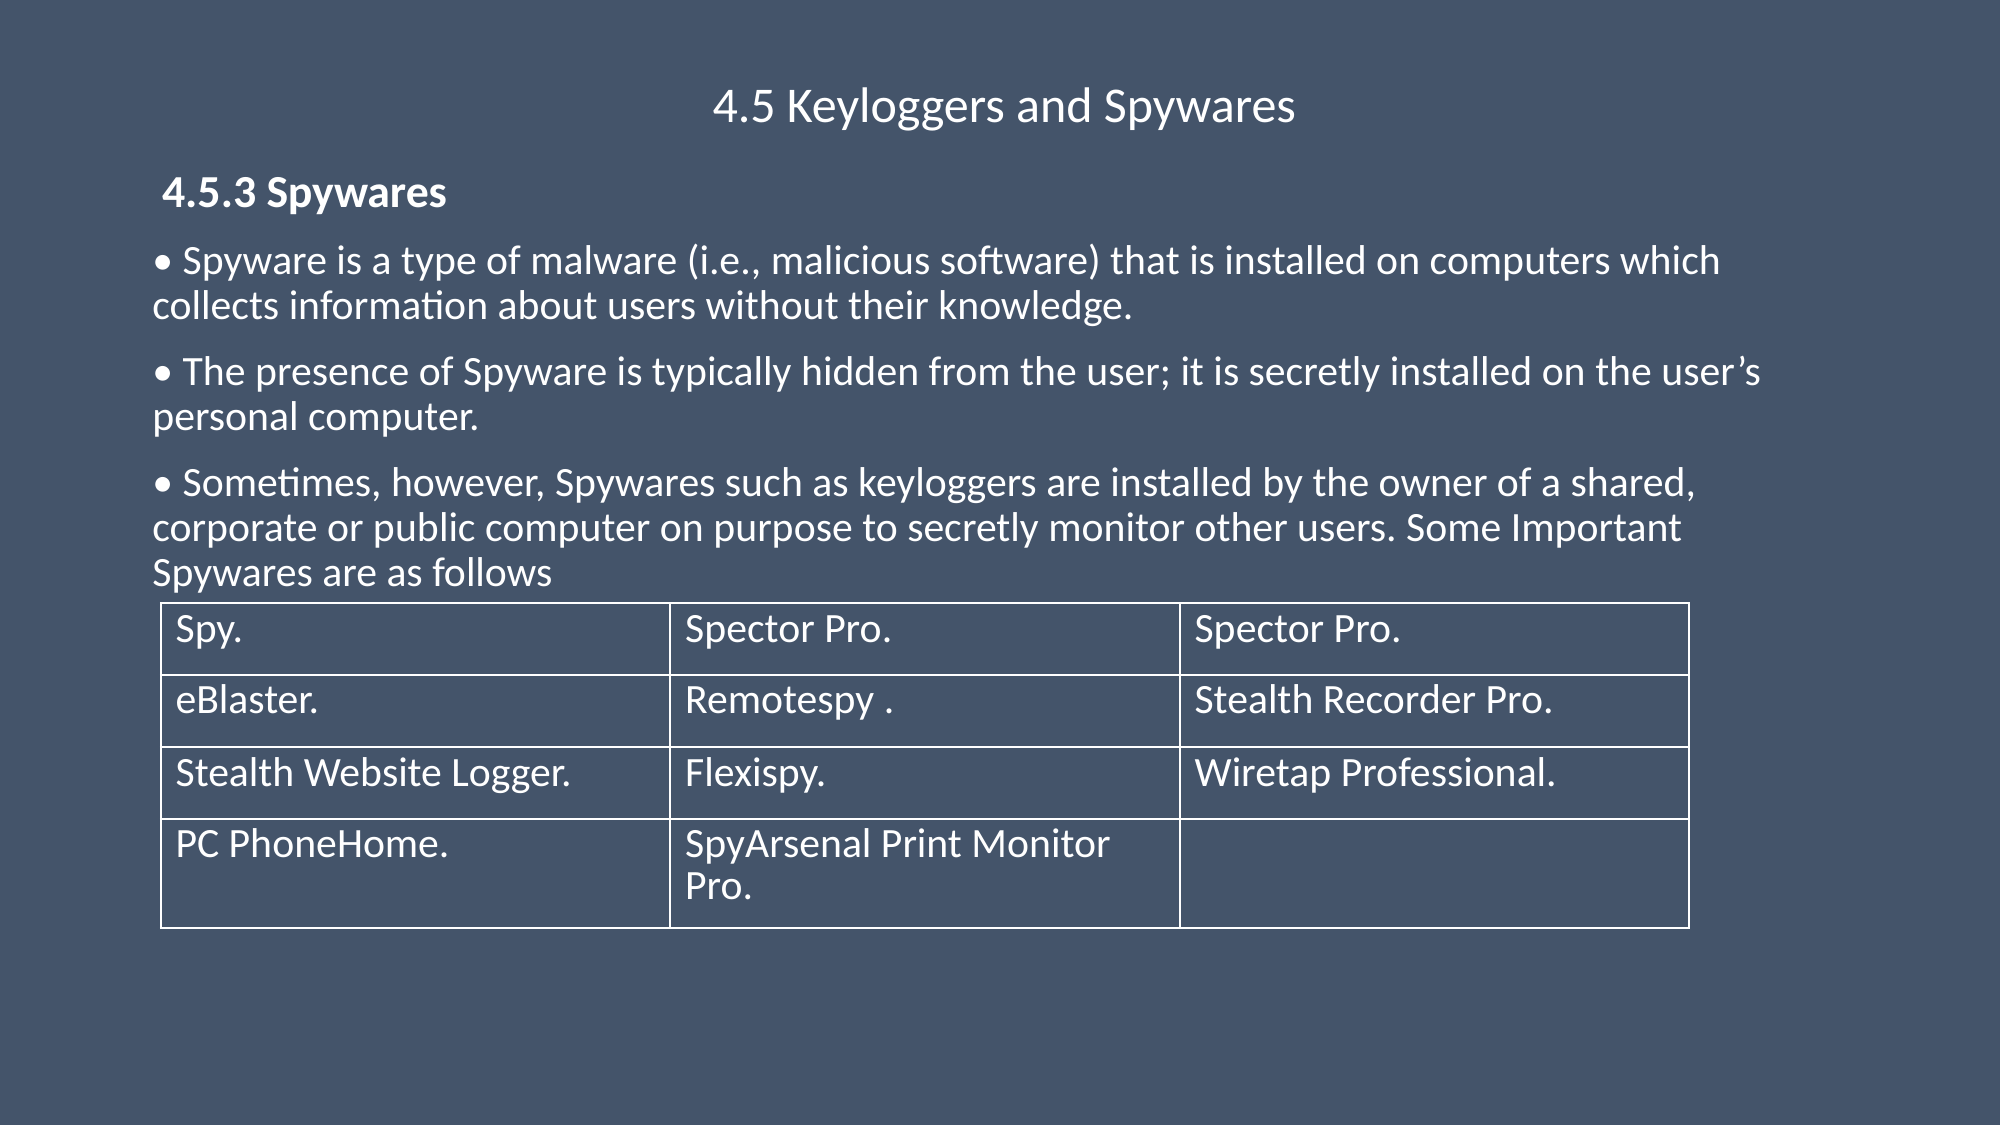

# 4.5 Keyloggers and Spywares
 4.5.3 Spywares
• Spyware is a type of malware (i.e., malicious software) that is installed on computers which collects information about users without their knowledge.
• The presence of Spyware is typically hidden from the user; it is secretly installed on the user’s personal computer.
• Sometimes, however, Spywares such as keyloggers are installed by the owner of a shared, corporate or public computer on purpose to secretly monitor other users. Some Important Spywares are as follows

| Spy. | Spector Pro. | Spector Pro. |
| --- | --- | --- |
| eBlaster. | Remotespy . | Stealth Recorder Pro. |
| Stealth Website Logger. | Flexispy. | Wiretap Professional. |
| PC PhoneHome. | SpyArsenal Print Monitor Pro. |  |